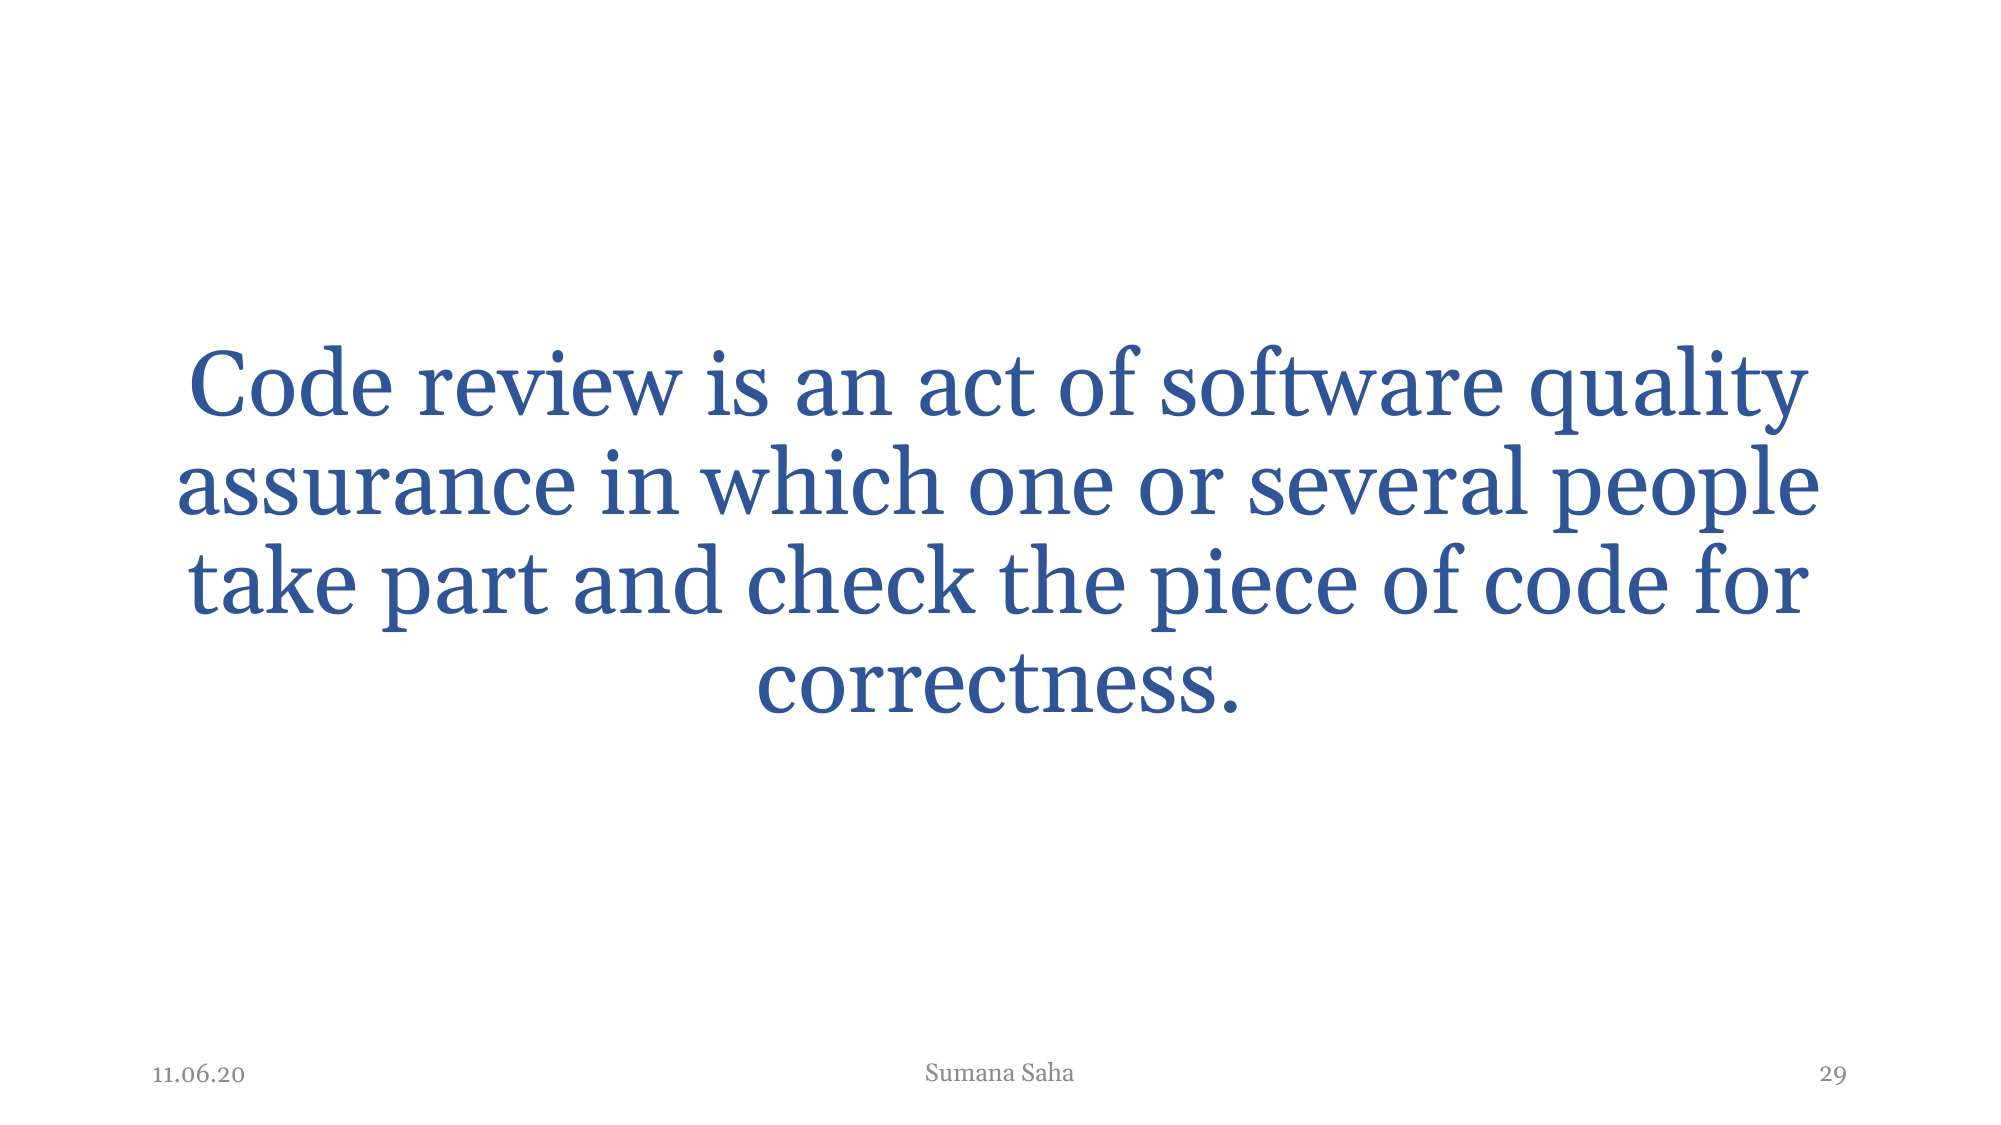

Code review is an act of software quality assurance in which one or several people take part and check the piece of code for correctness.
11.06.20
Sumana Saha
29